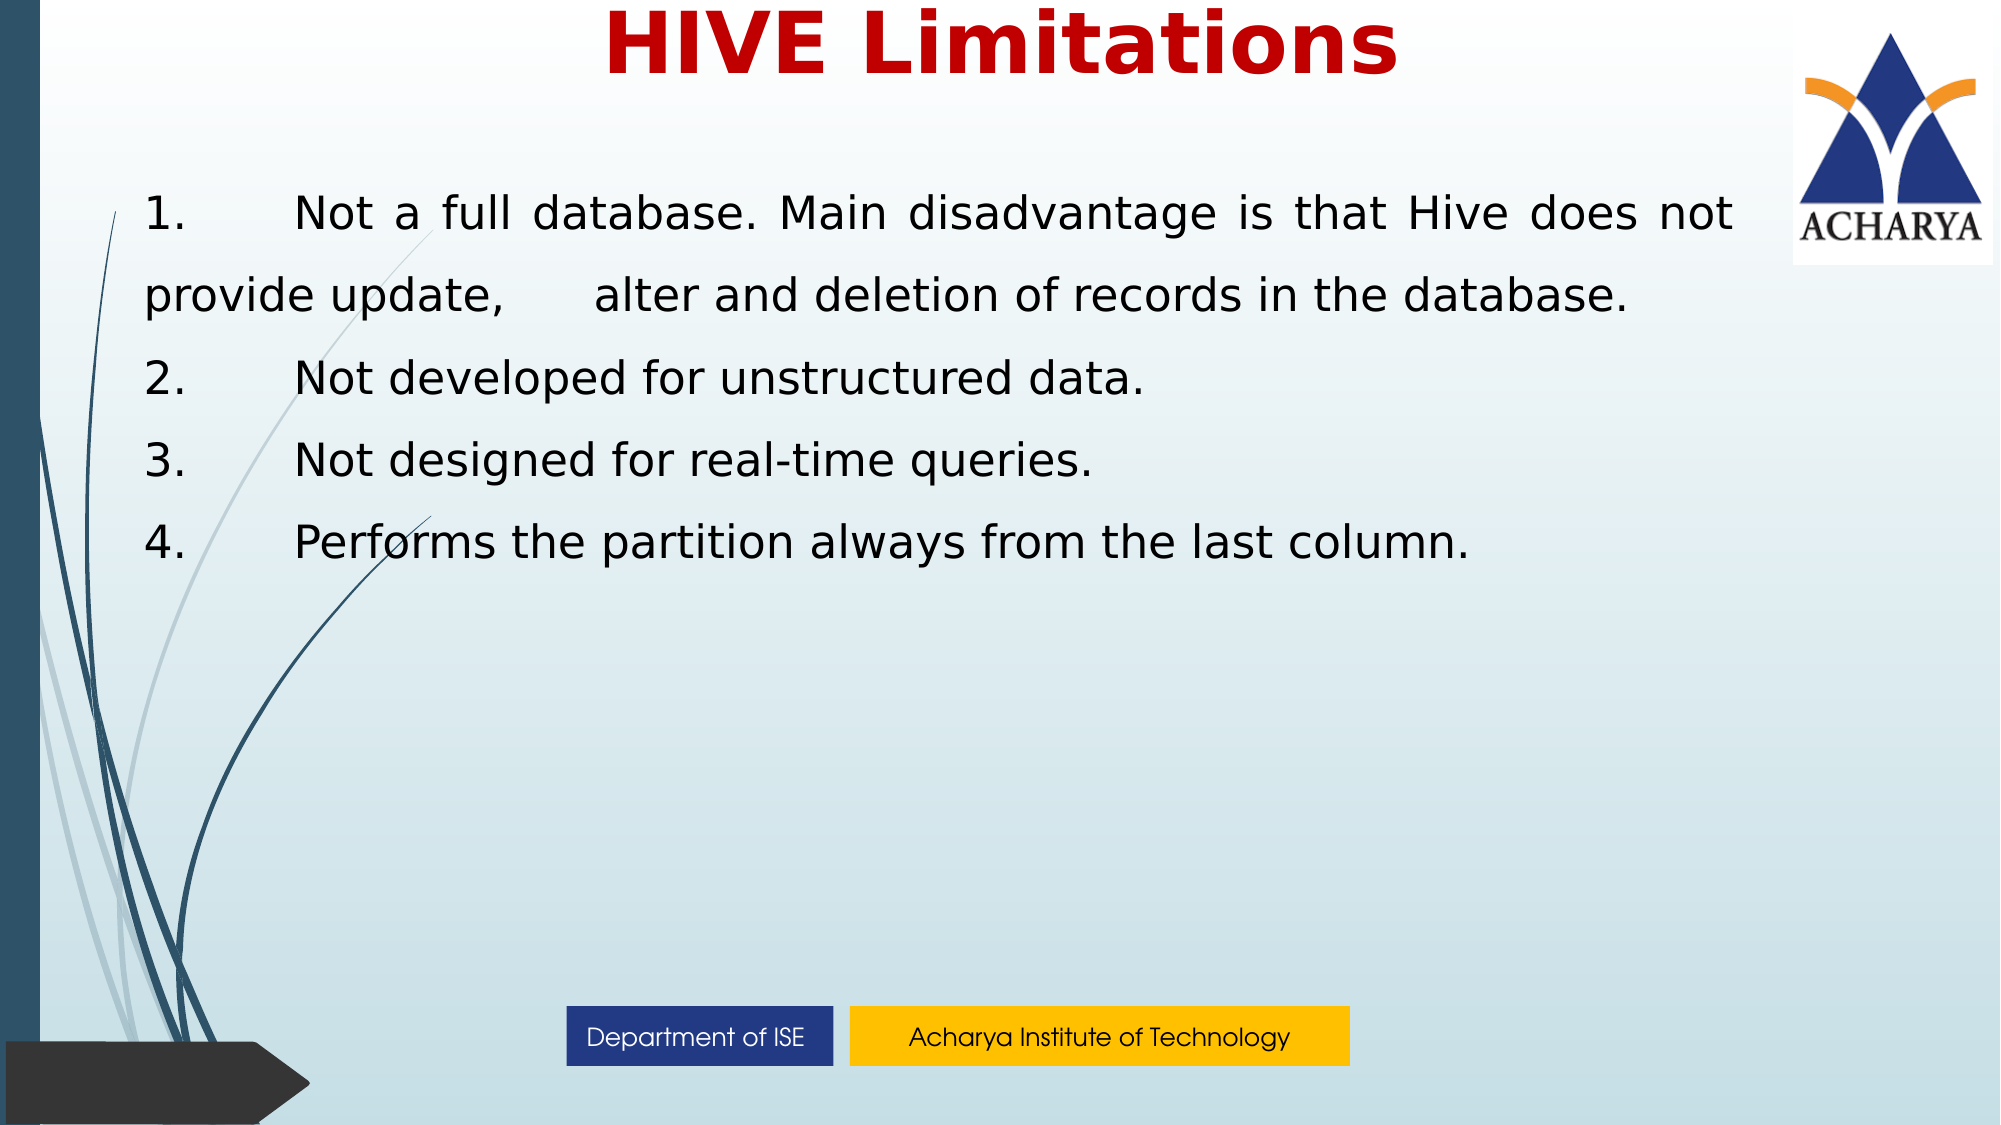

# HIVE Limitations
1.	Not a full database. Main disadvantage is that Hive does not provide update, 	alter and deletion of records in the database.
2.	Not developed for unstructured data.
3.	Not designed for real-time queries.
4.	Performs the partition always from the last column.